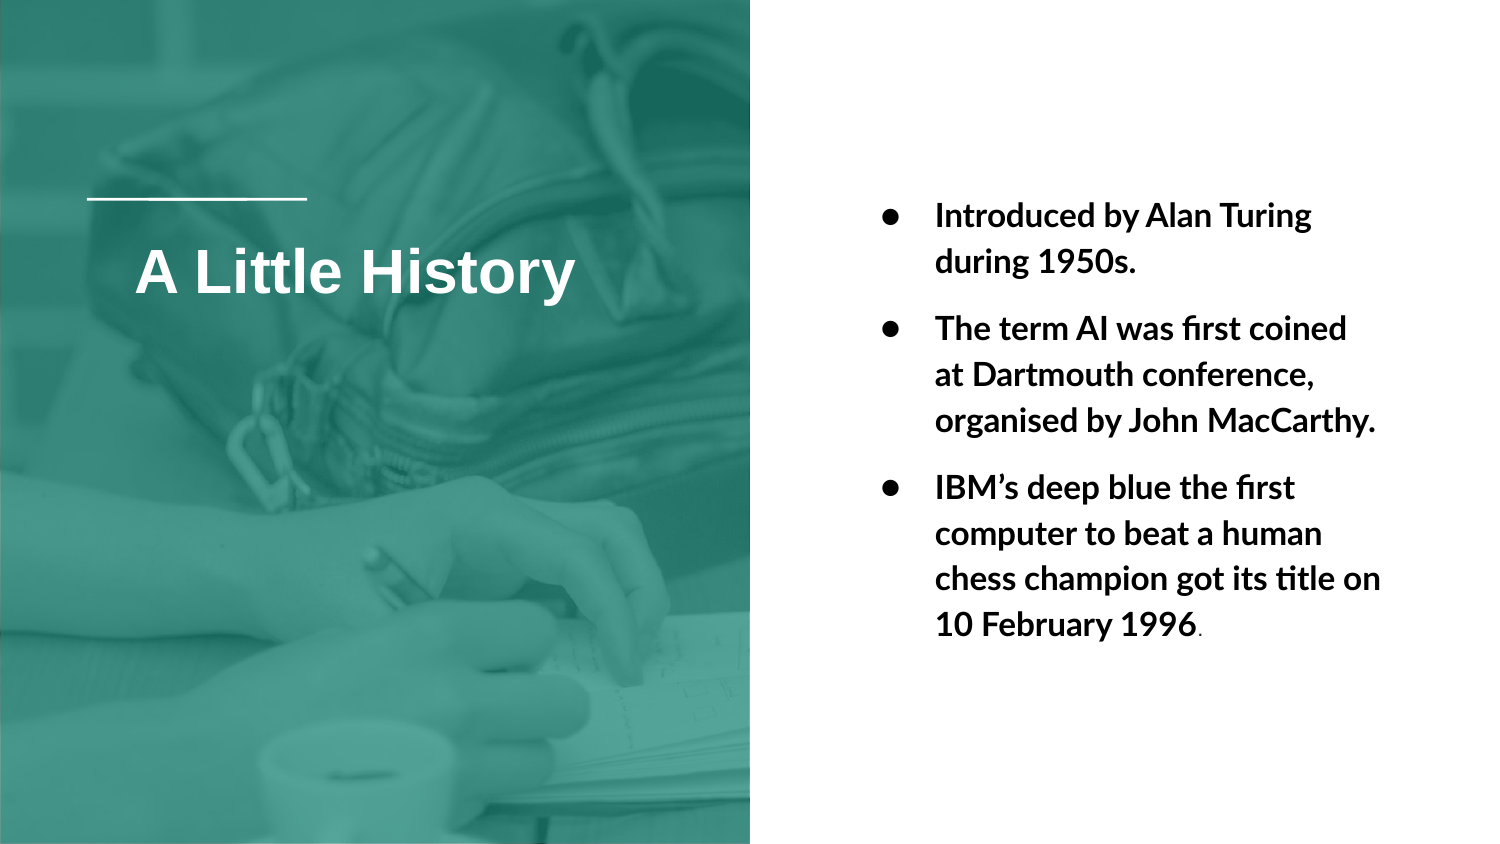

Introduced by Alan Turing during 1950s.
The term AI was first coined at Dartmouth conference, organised by John MacCarthy.
IBM’s deep blue the first computer to beat a human chess champion got its title on 10 February 1996.
# A Little History